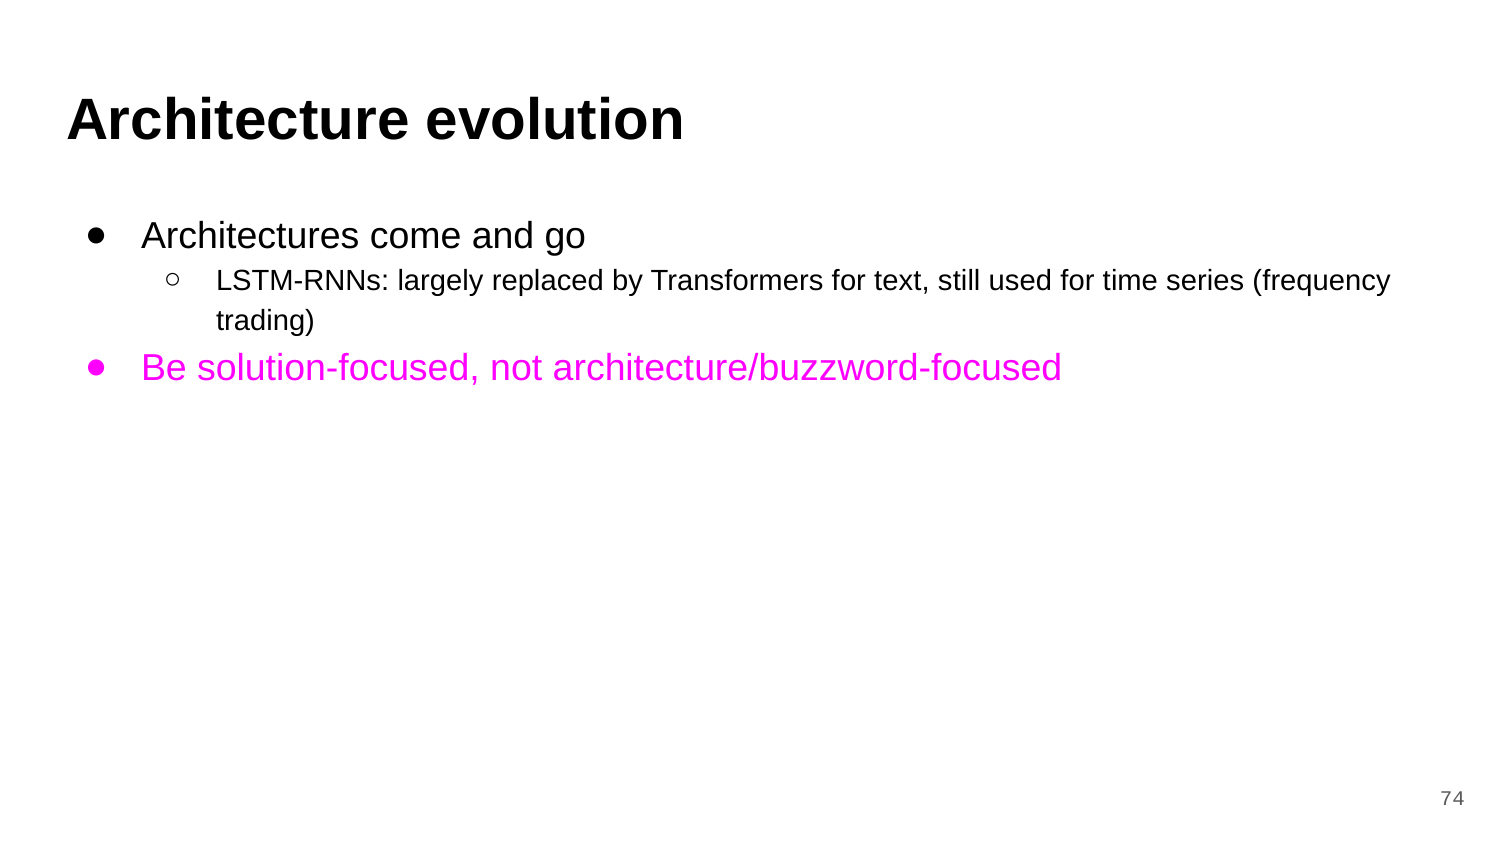

# Architecture evolution
Architectures come and go
LSTM-RNNs: largely replaced by Transformers for text, still used for time series (frequency trading)
Be solution-focused, not architecture/buzzword-focused
74